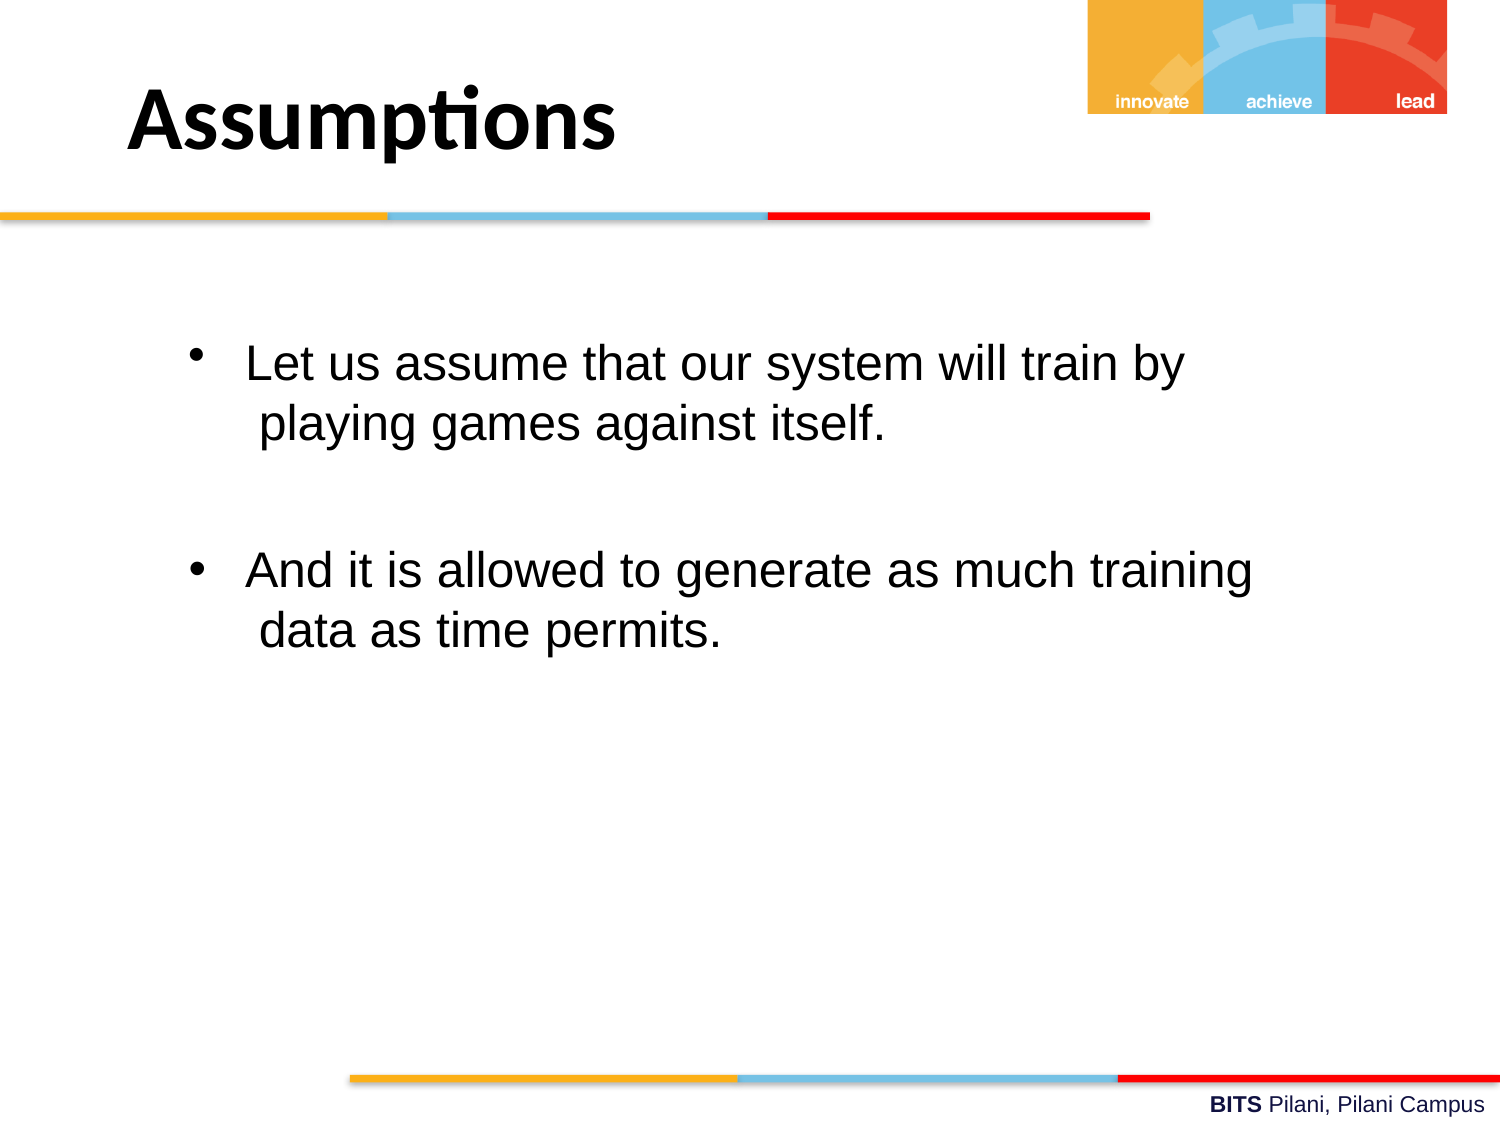

# Assumptions
Let us assume that our system will train by  playing games against itself.

And it is allowed to generate as much training  data as time permits.